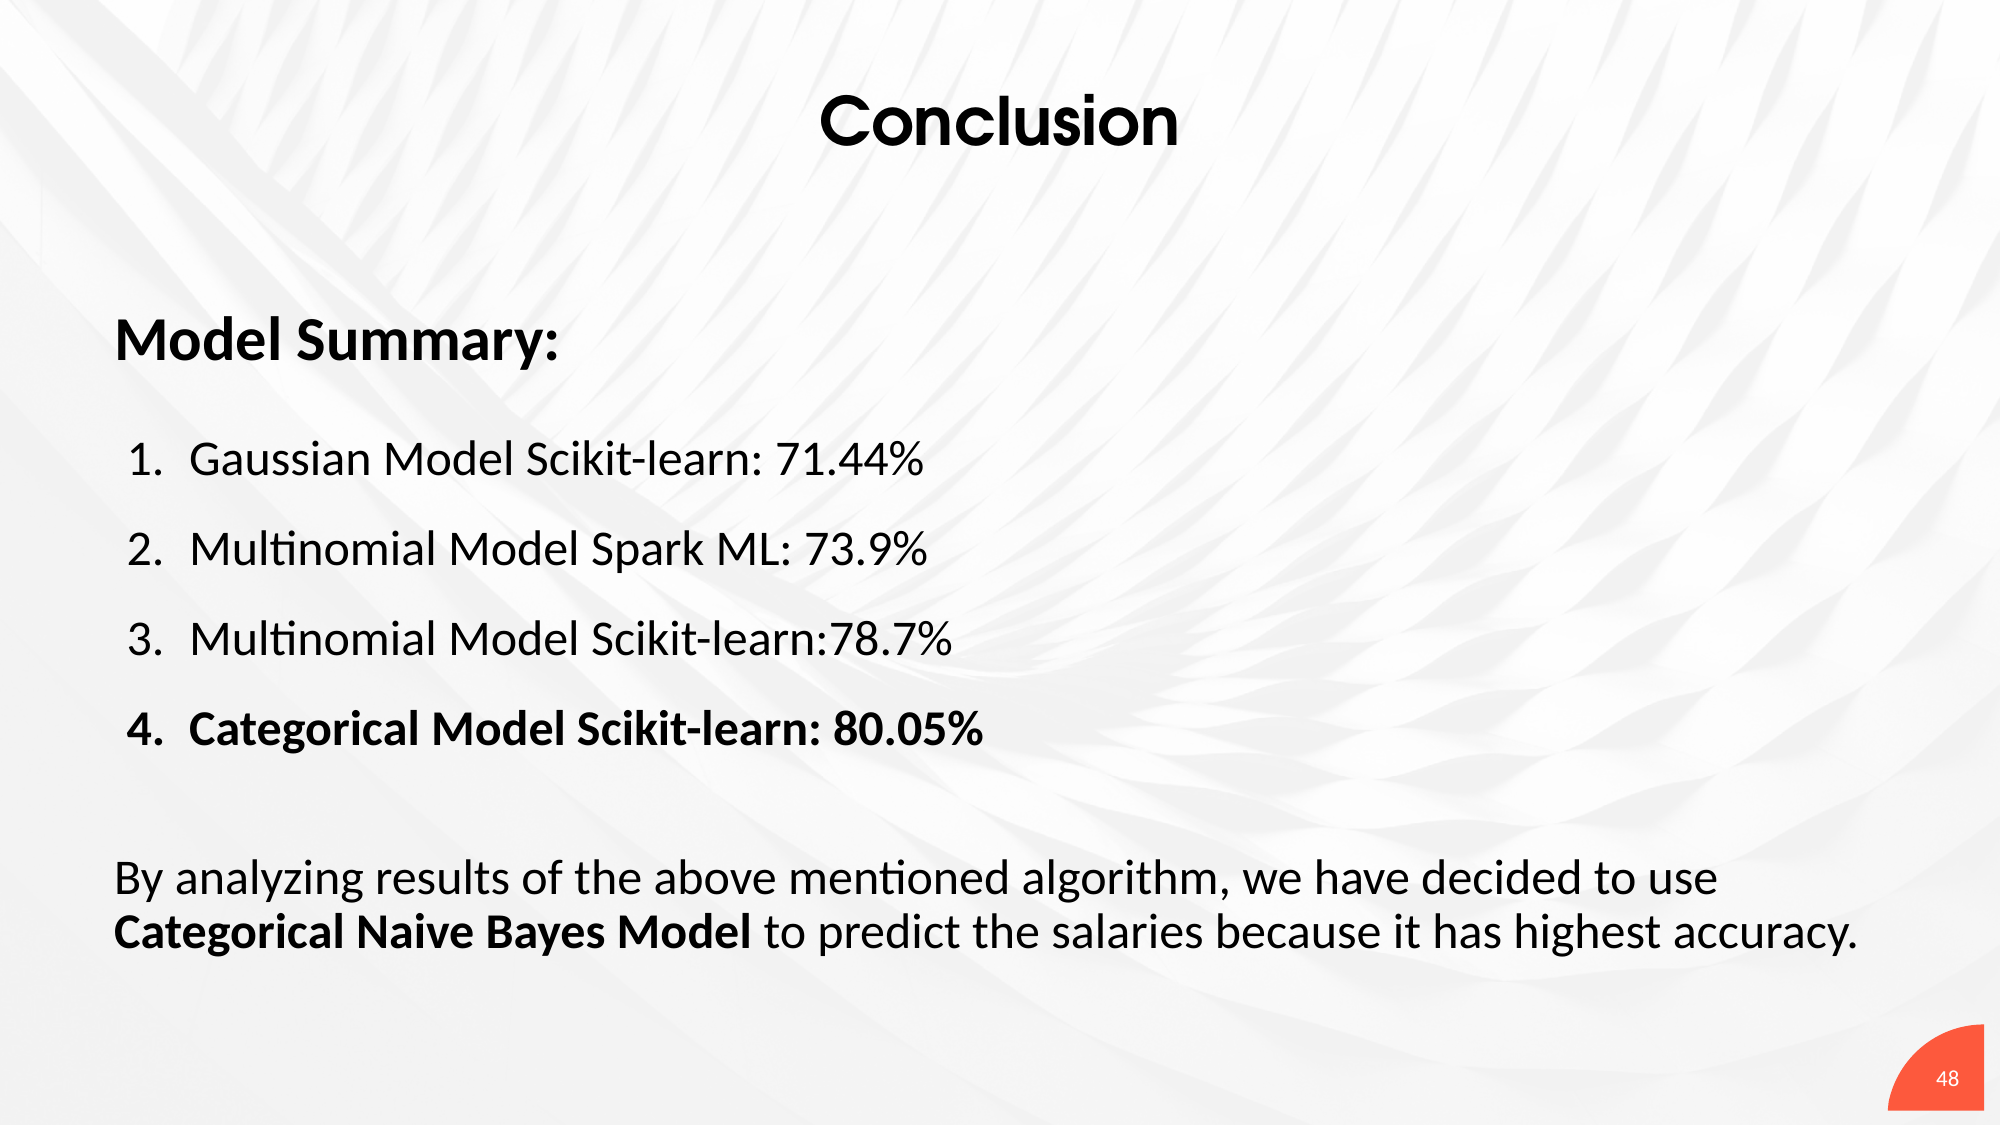

# Conclusion
Model Summary:
Gaussian Model Scikit-learn: 71.44%
Multinomial Model Spark ML: 73.9%
Multinomial Model Scikit-learn:78.7%
Categorical Model Scikit-learn: 80.05%

By analyzing results of the above mentioned algorithm, we have decided to use Categorical Naive Bayes Model to predict the salaries because it has highest accuracy.

48